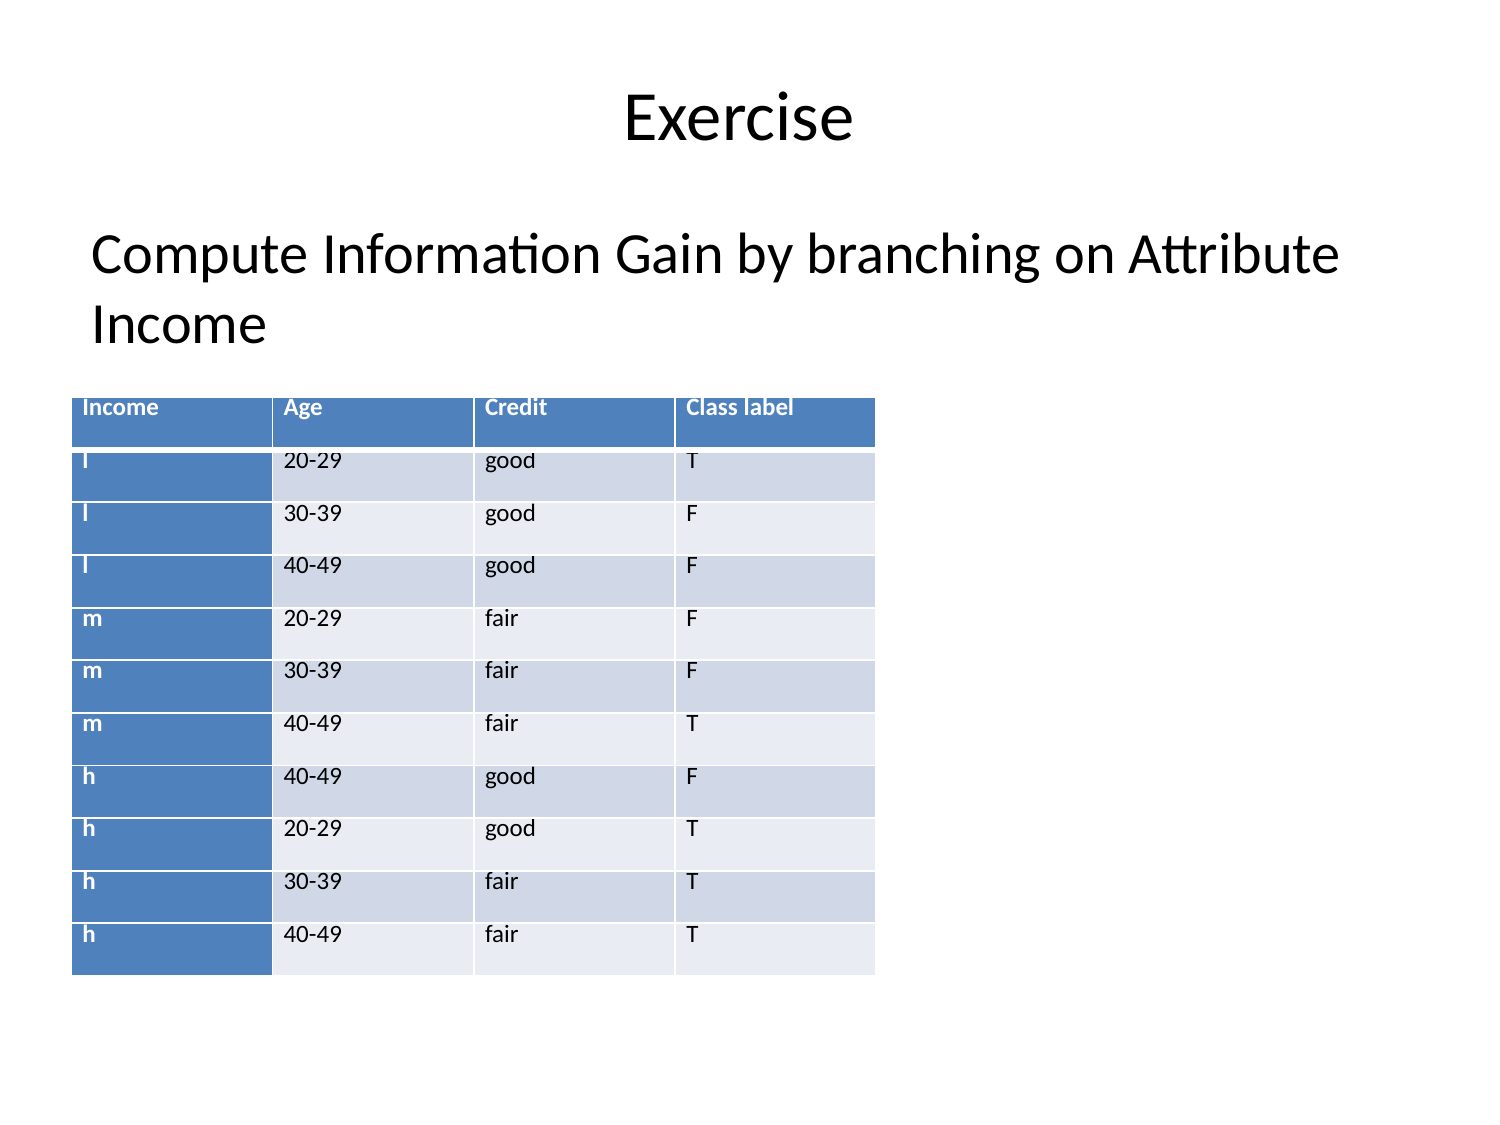

# Exercise
Compute Information Gain by branching on Attribute Income
| Income | Age | Credit | Class label |
| --- | --- | --- | --- |
| l | 20-29 | good | T |
| l | 30-39 | good | F |
| l | 40-49 | good | F |
| m | 20-29 | fair | F |
| m | 30-39 | fair | F |
| m | 40-49 | fair | T |
| h | 40-49 | good | F |
| h | 20-29 | good | T |
| h | 30-39 | fair | T |
| h | 40-49 | fair | T |